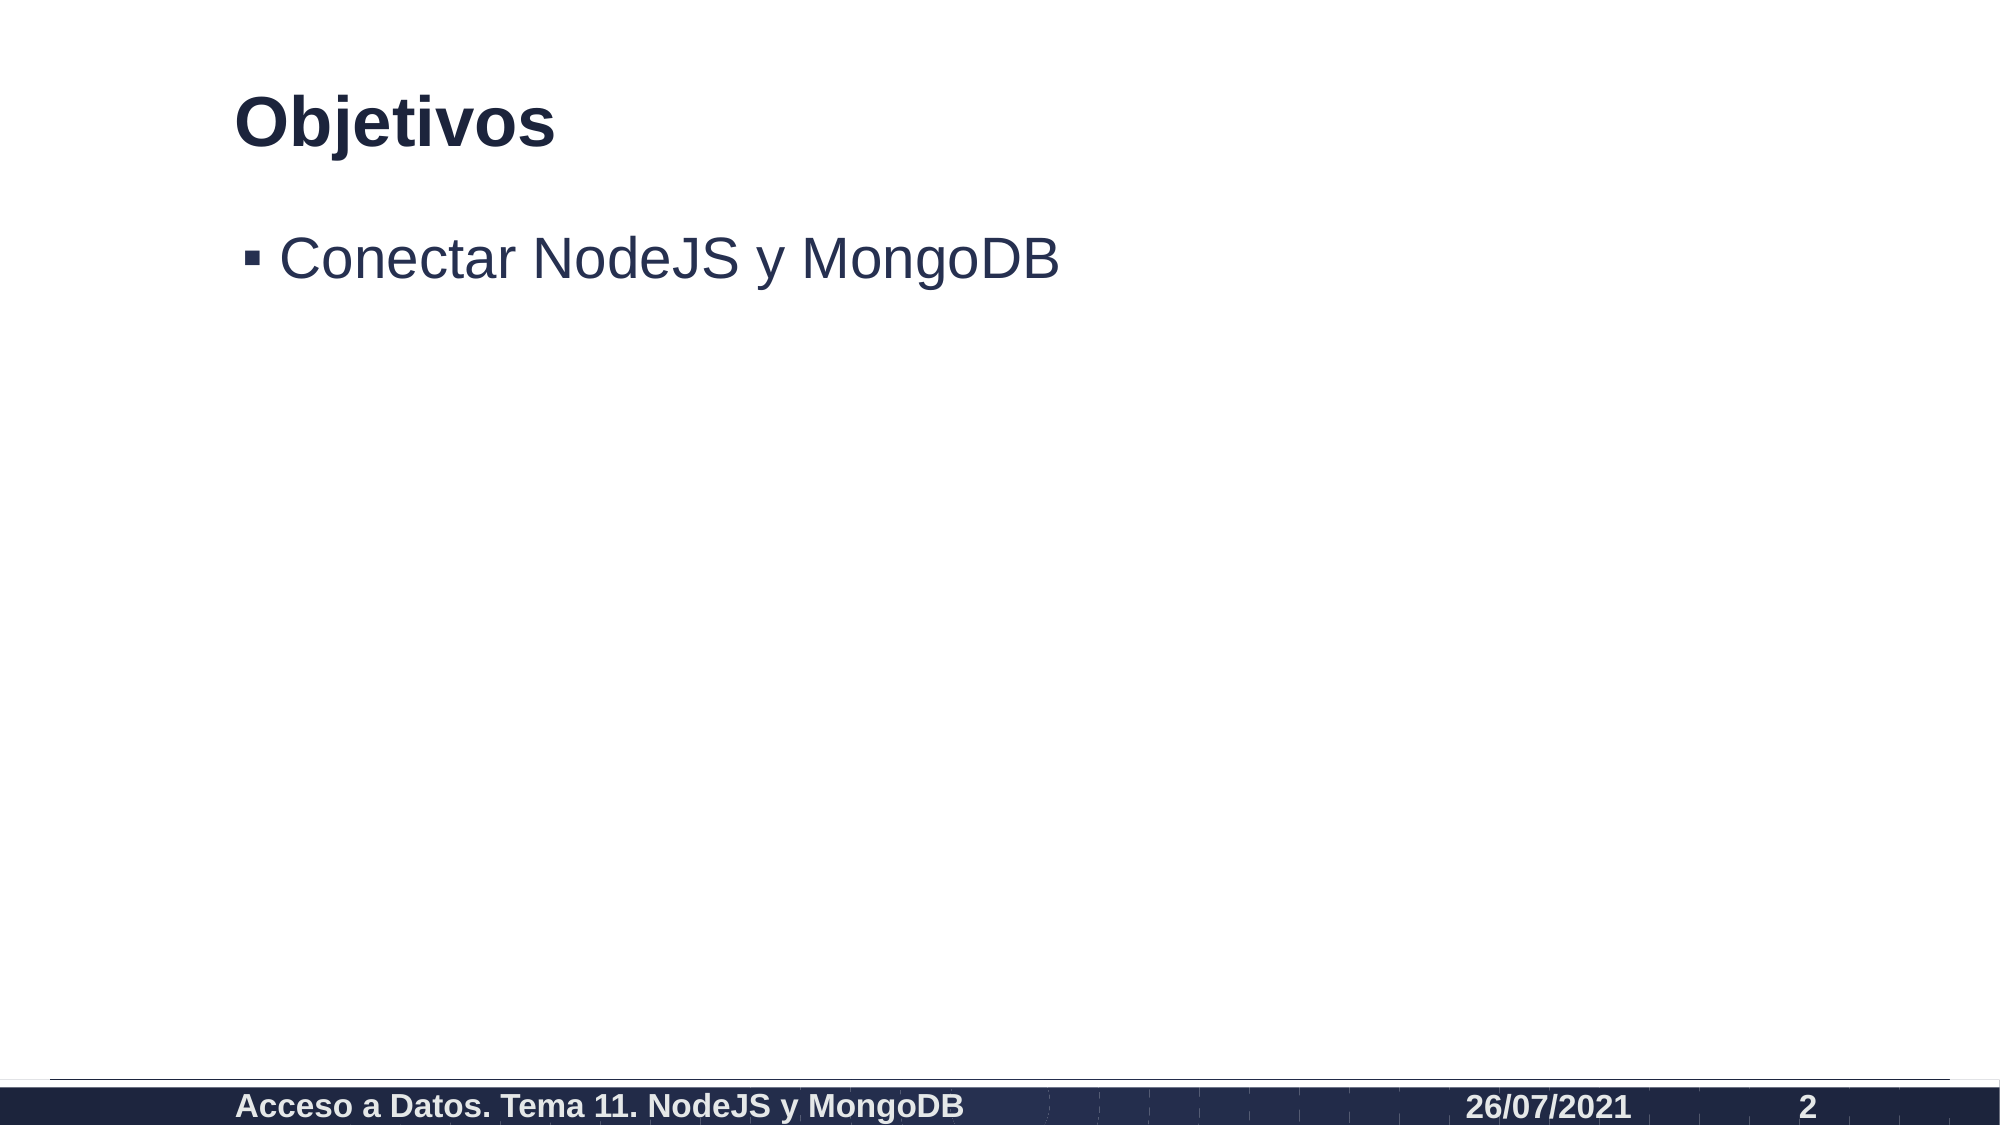

# Objetivos
Conectar NodeJS y MongoDB
Acceso a Datos. Tema 11. NodeJS y MongoDB
26/07/2021
2